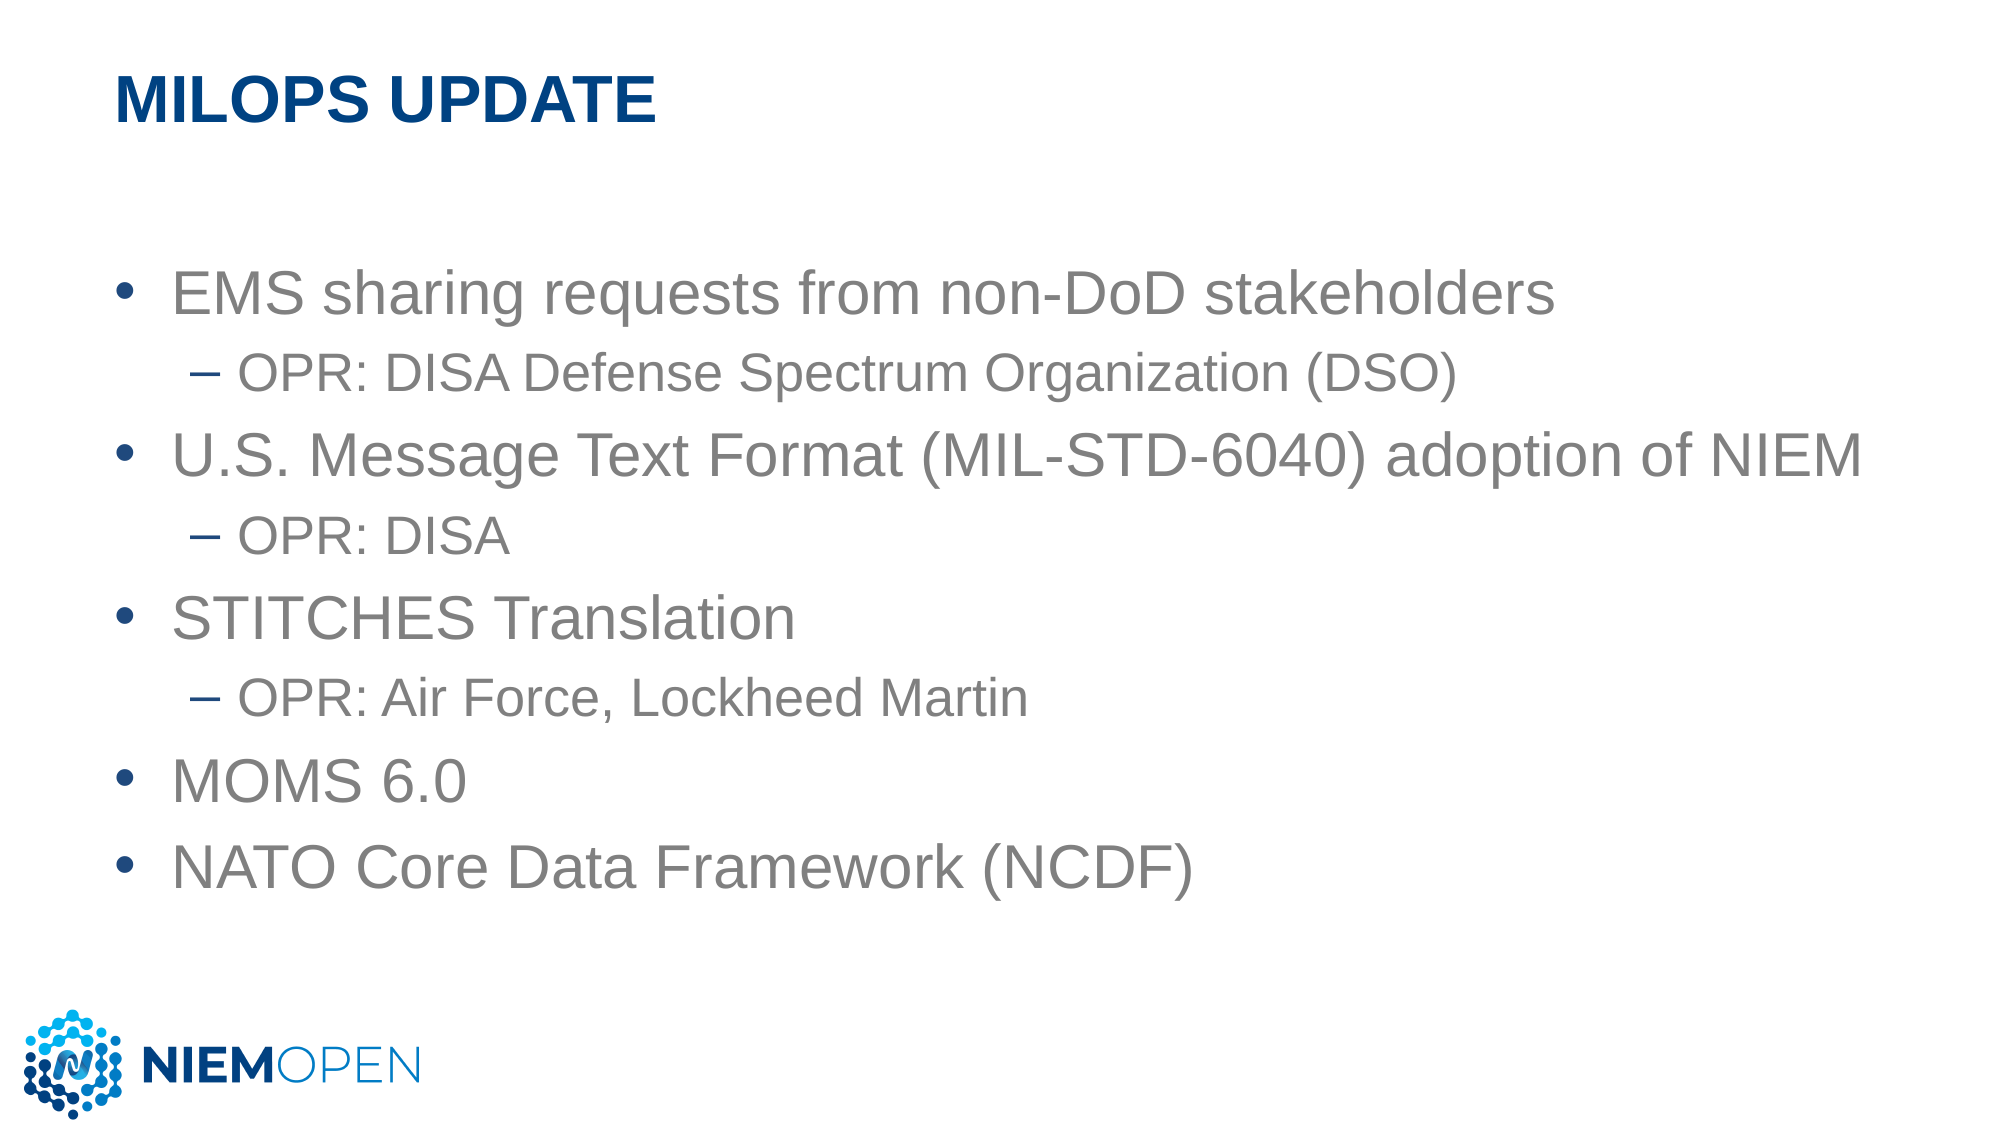

# MILOPS UPDATE
EMS sharing requests from non-DoD stakeholders
OPR: DISA Defense Spectrum Organization (DSO)
U.S. Message Text Format (MIL-STD-6040) adoption of NIEM
OPR: DISA
STITCHES Translation
OPR: Air Force, Lockheed Martin
MOMS 6.0
NATO Core Data Framework (NCDF)